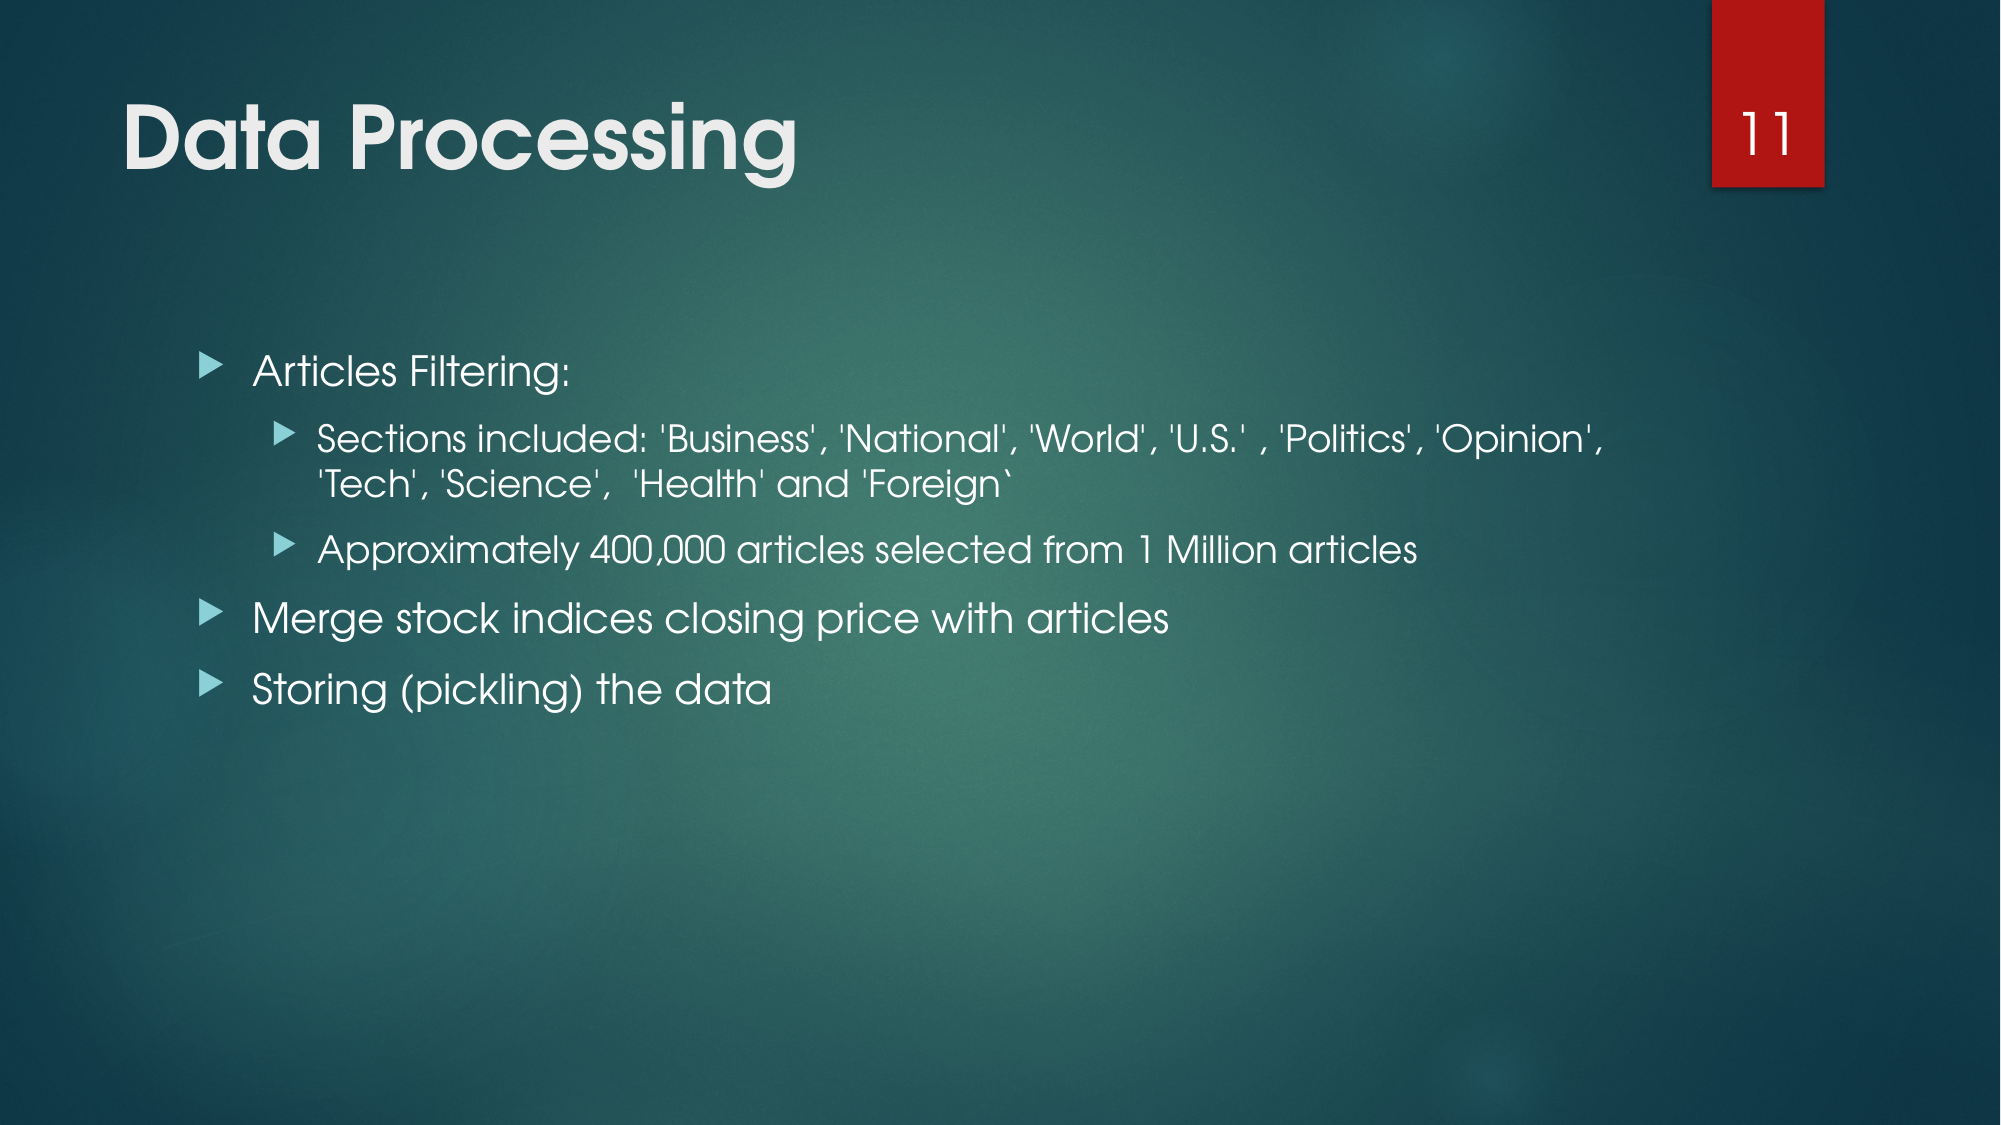

11
# Data Processing
Articles Filtering:
Sections included: 'Business', 'National', 'World', 'U.S.' , 'Politics', 'Opinion', 'Tech', 'Science',  'Health' and 'Foreign‘
Approximately 400,000 articles selected from 1 Million articles
Merge stock indices closing price with articles
Storing (pickling) the data